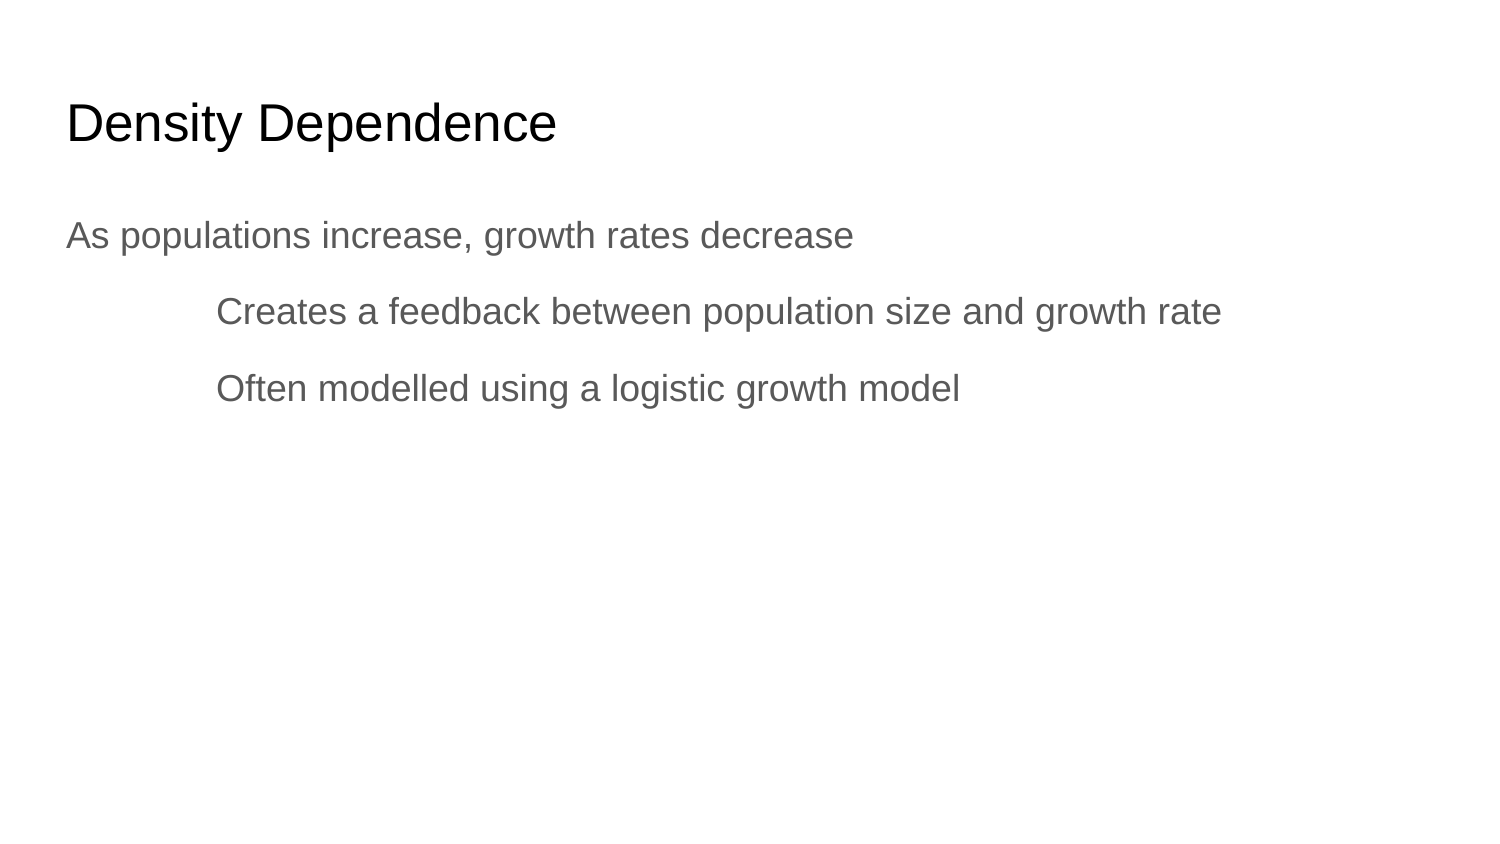

# Density Dependence
As populations increase, growth rates decrease
	Creates a feedback between population size and growth rate
	Often modelled using a logistic growth model